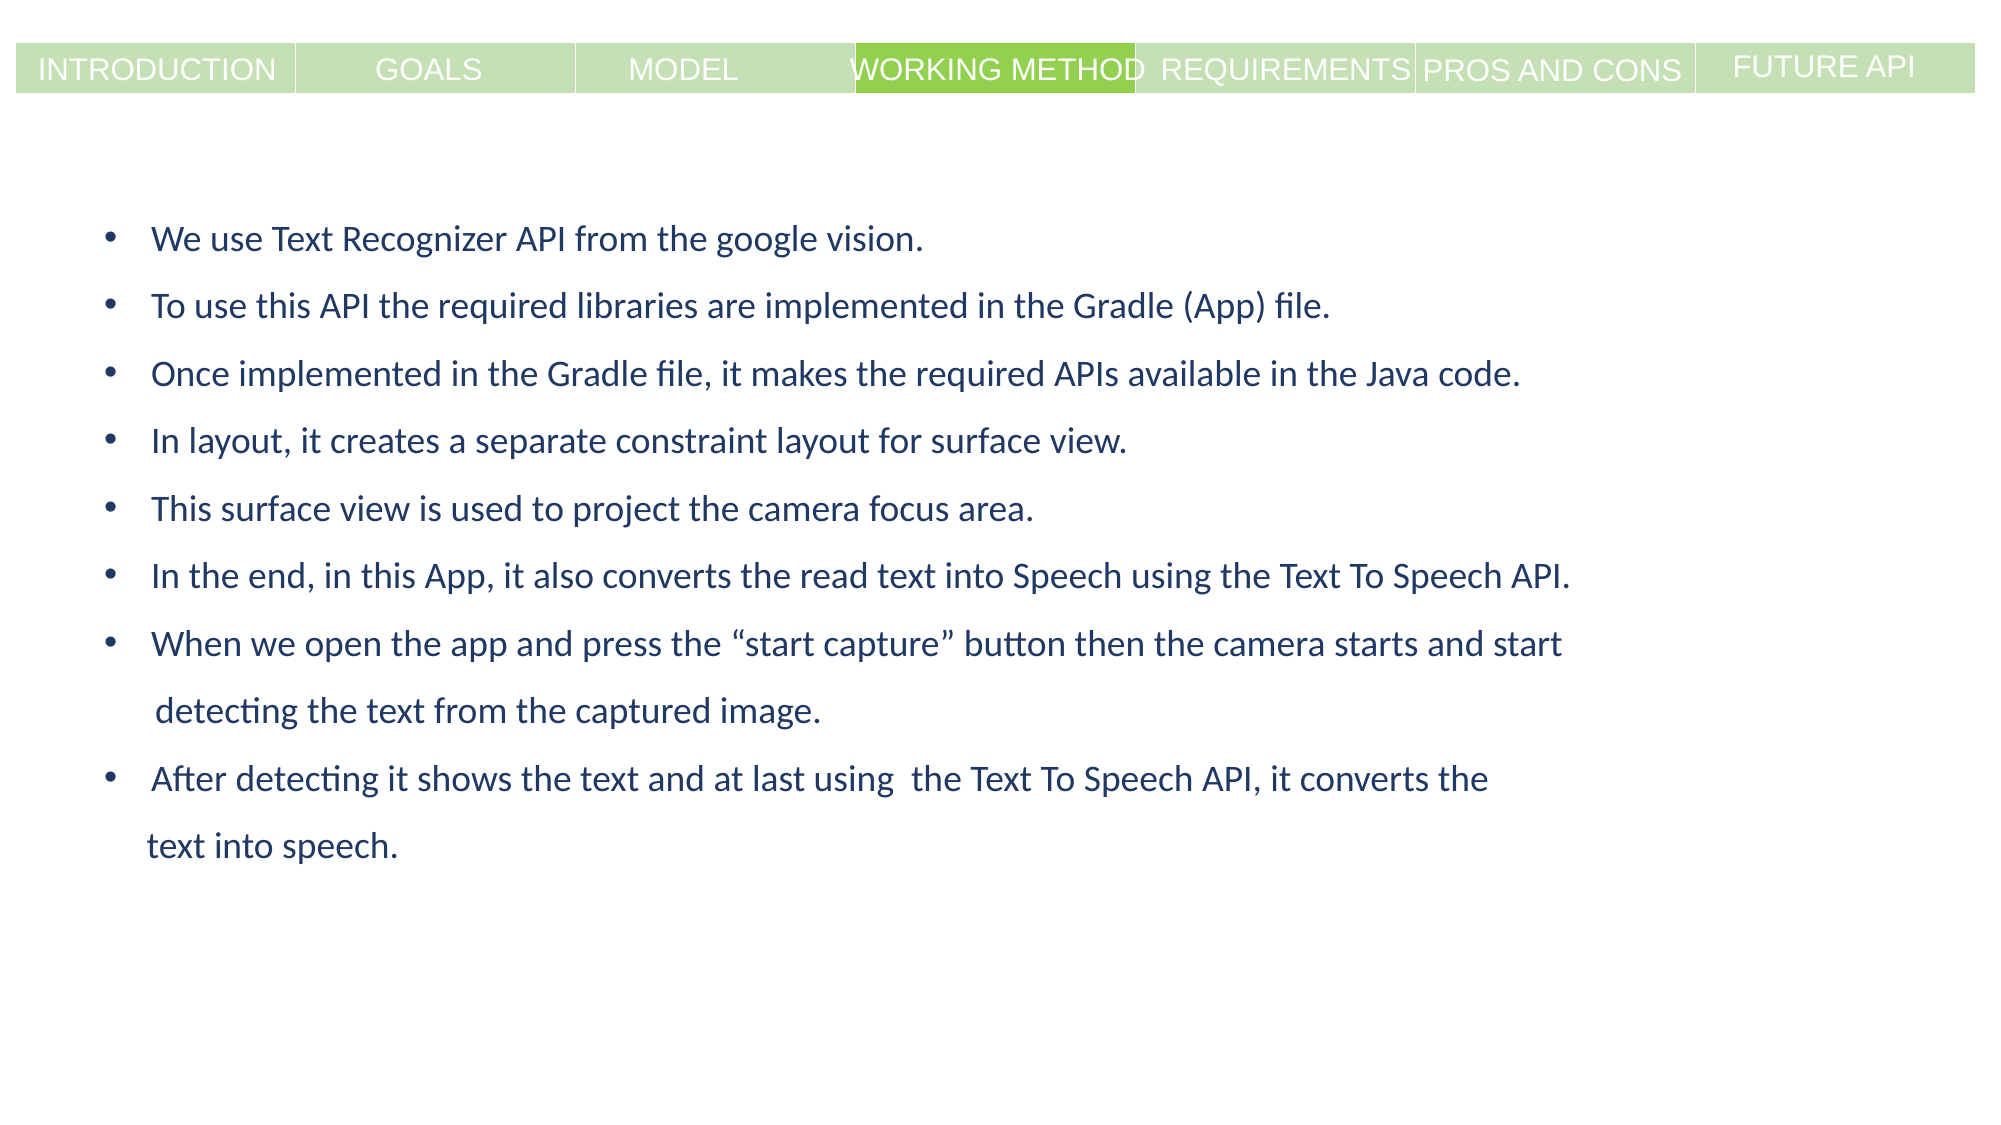

FUTURE API
REQUIREMENTS
INTRODUCTION
GOALS
MODEL
WORKING METHOD
PROS AND CONS
|  |  |  |  |  |  |  |
| --- | --- | --- | --- | --- | --- | --- |
We use Text Recognizer API from the google vision.
To use this API the required libraries are implemented in the Gradle (App) file.
Once implemented in the Gradle file, it makes the required APIs available in the Java code.
In layout, it creates a separate constraint layout for surface view.
This surface view is used to project the camera focus area.
In the end, in this App, it also converts the read text into Speech using the Text To Speech API.
When we open the app and press the “start capture” button then the camera starts and start
      detecting the text from the captured image.
After detecting it shows the text and at last using  the Text To Speech API, it converts the
     text into speech.